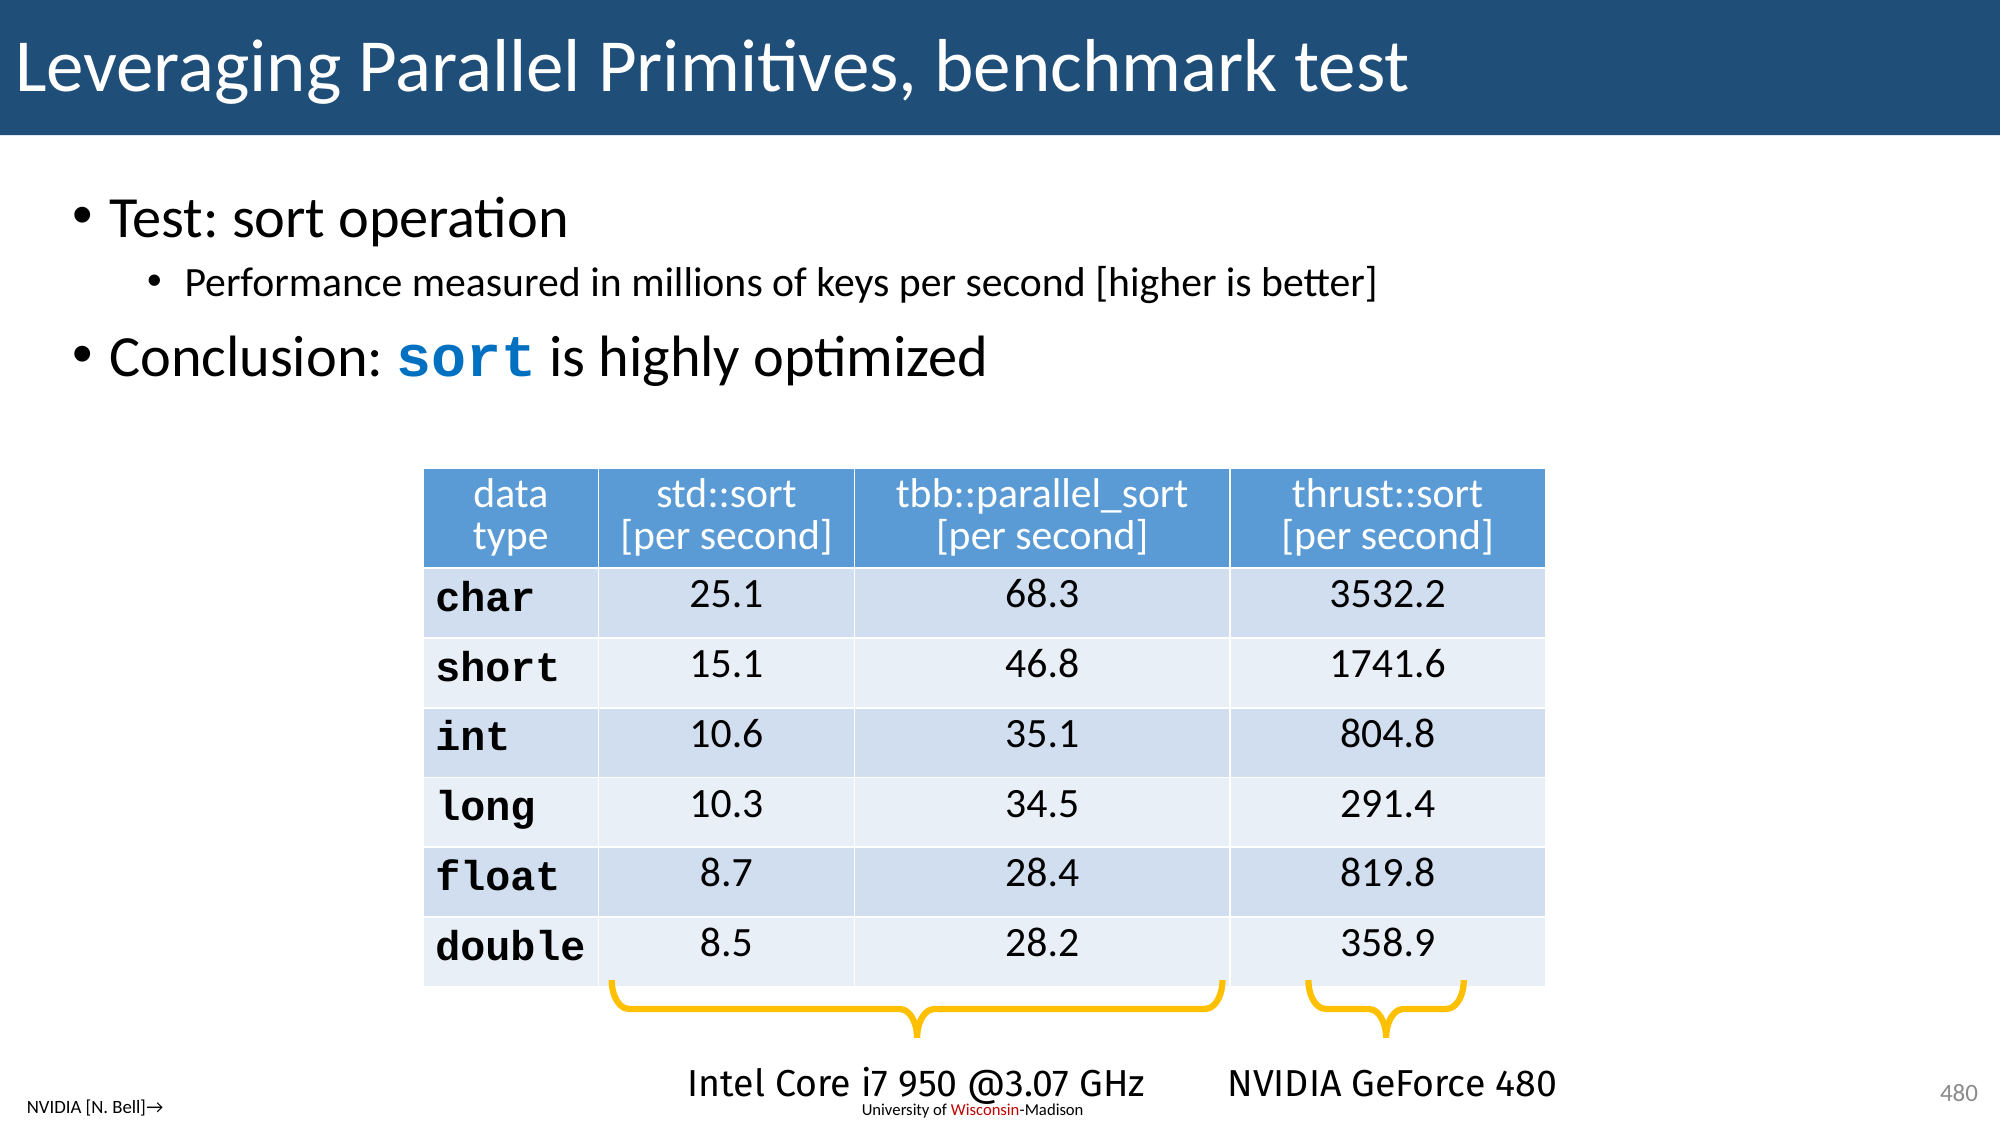

# Leveraging Parallel Primitives, benchmark test
Test: sort operation
Performance measured in millions of keys per second [higher is better]
Conclusion: sort is highly optimized
| data type | std::sort [per second] | tbb::parallel\_sort [per second] | thrust::sort [per second] |
| --- | --- | --- | --- |
| char | 25.1 | 68.3 | 3532.2 |
| short | 15.1 | 46.8 | 1741.6 |
| int | 10.6 | 35.1 | 804.8 |
| long | 10.3 | 34.5 | 291.4 |
| float | 8.7 | 28.4 | 819.8 |
| double | 8.5 | 28.2 | 358.9 |

Intel Core i7 950 @3.07 GHz
NVIDIA GeForce 480
480
NVIDIA [N. Bell]→